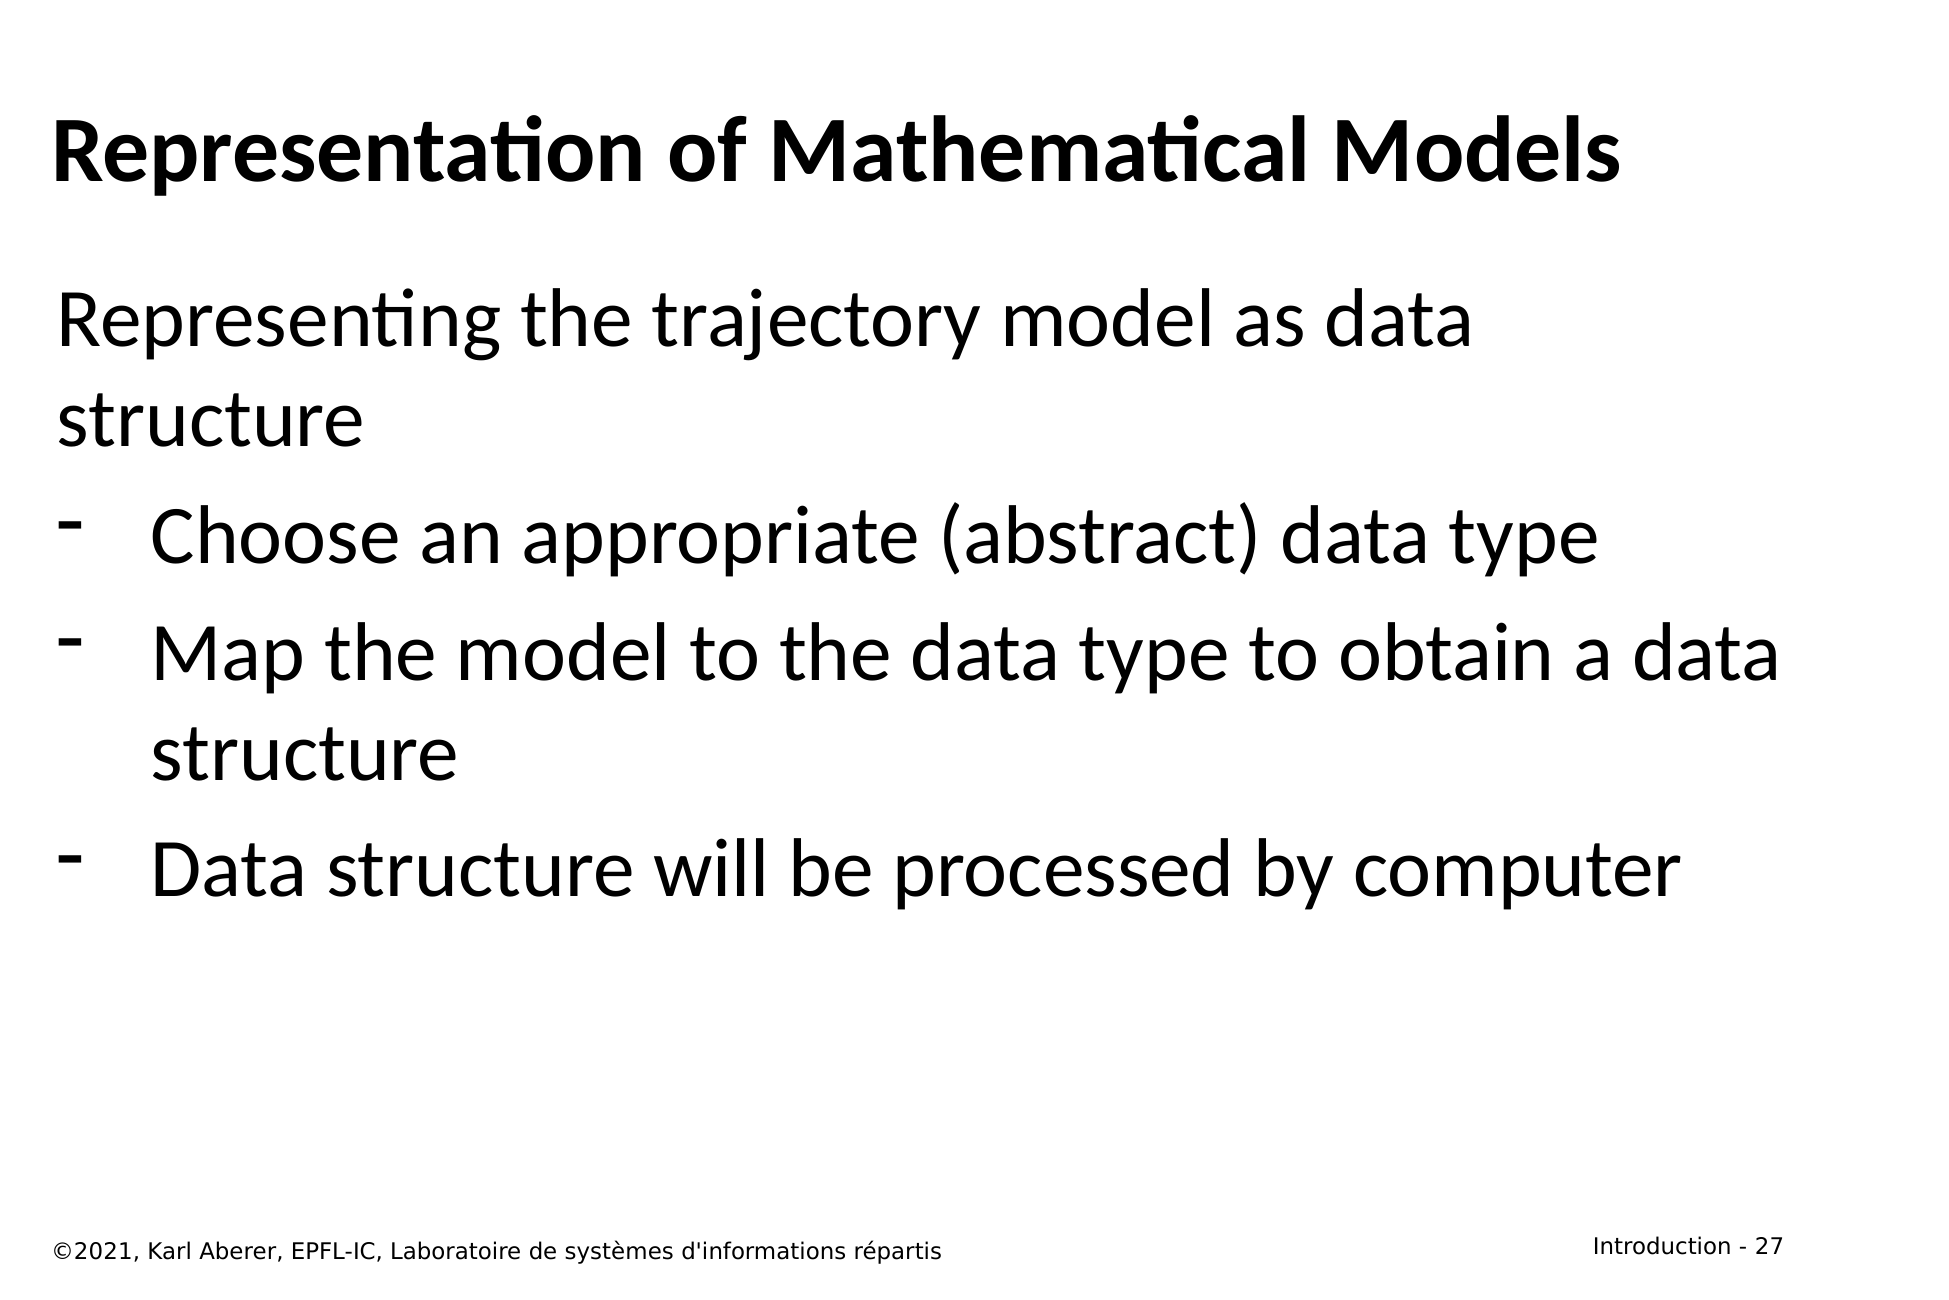

# Representation of Mathematical Models
Representing the trajectory model as data structure
Choose an appropriate (abstract) data type
Map the model to the data type to obtain a data structure
Data structure will be processed by computer
©2021, Karl Aberer, EPFL-IC, Laboratoire de systèmes d'informations répartis